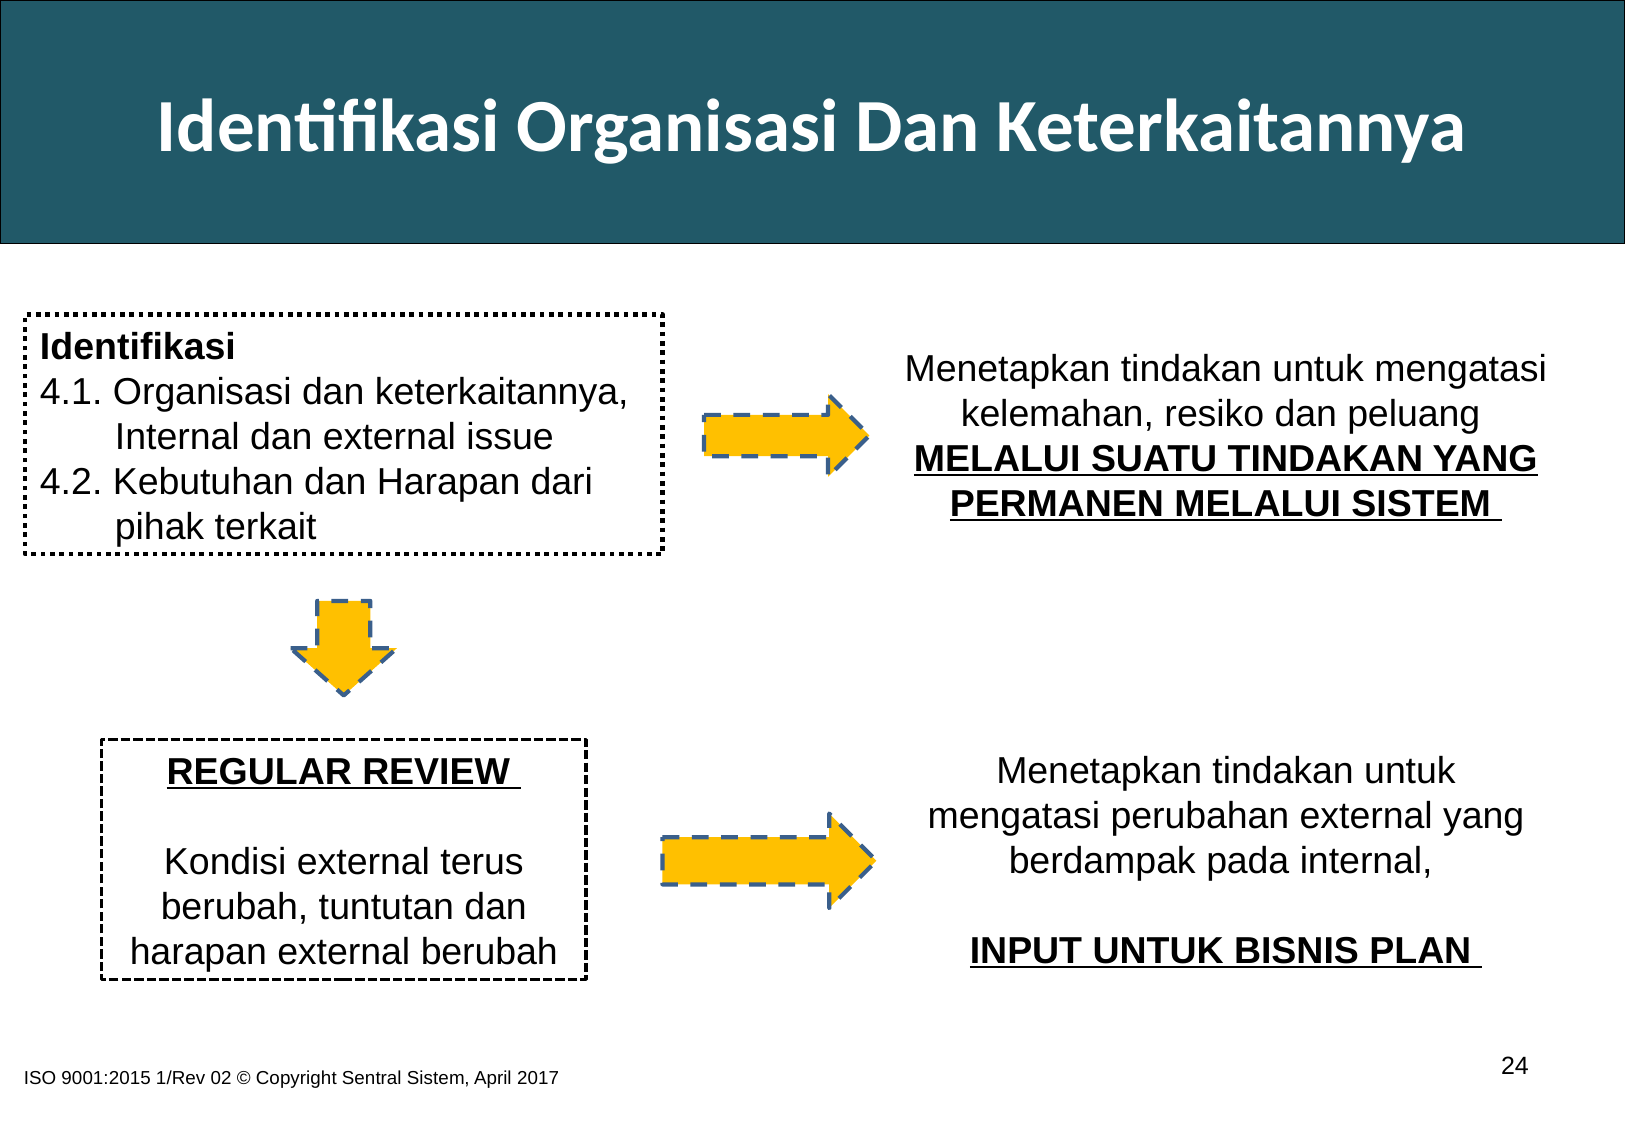

# Identifikasi Organisasi Dan Keterkaitannya
Identifikasi
4.1. Organisasi dan keterkaitannya, Internal dan external issue
4.2. Kebutuhan dan Harapan dari pihak terkait
Menetapkan tindakan untuk mengatasi kelemahan, resiko dan peluang
MELALUI SUATU TINDAKAN YANG PERMANEN MELALUI SISTEM

Menetapkan tindakan untuk mengatasi perubahan external yang berdampak pada internal,

INPUT UNTUK BISNIS PLAN
REGULAR REVIEW

Kondisi external terus berubah, tuntutan dan harapan external berubah

24